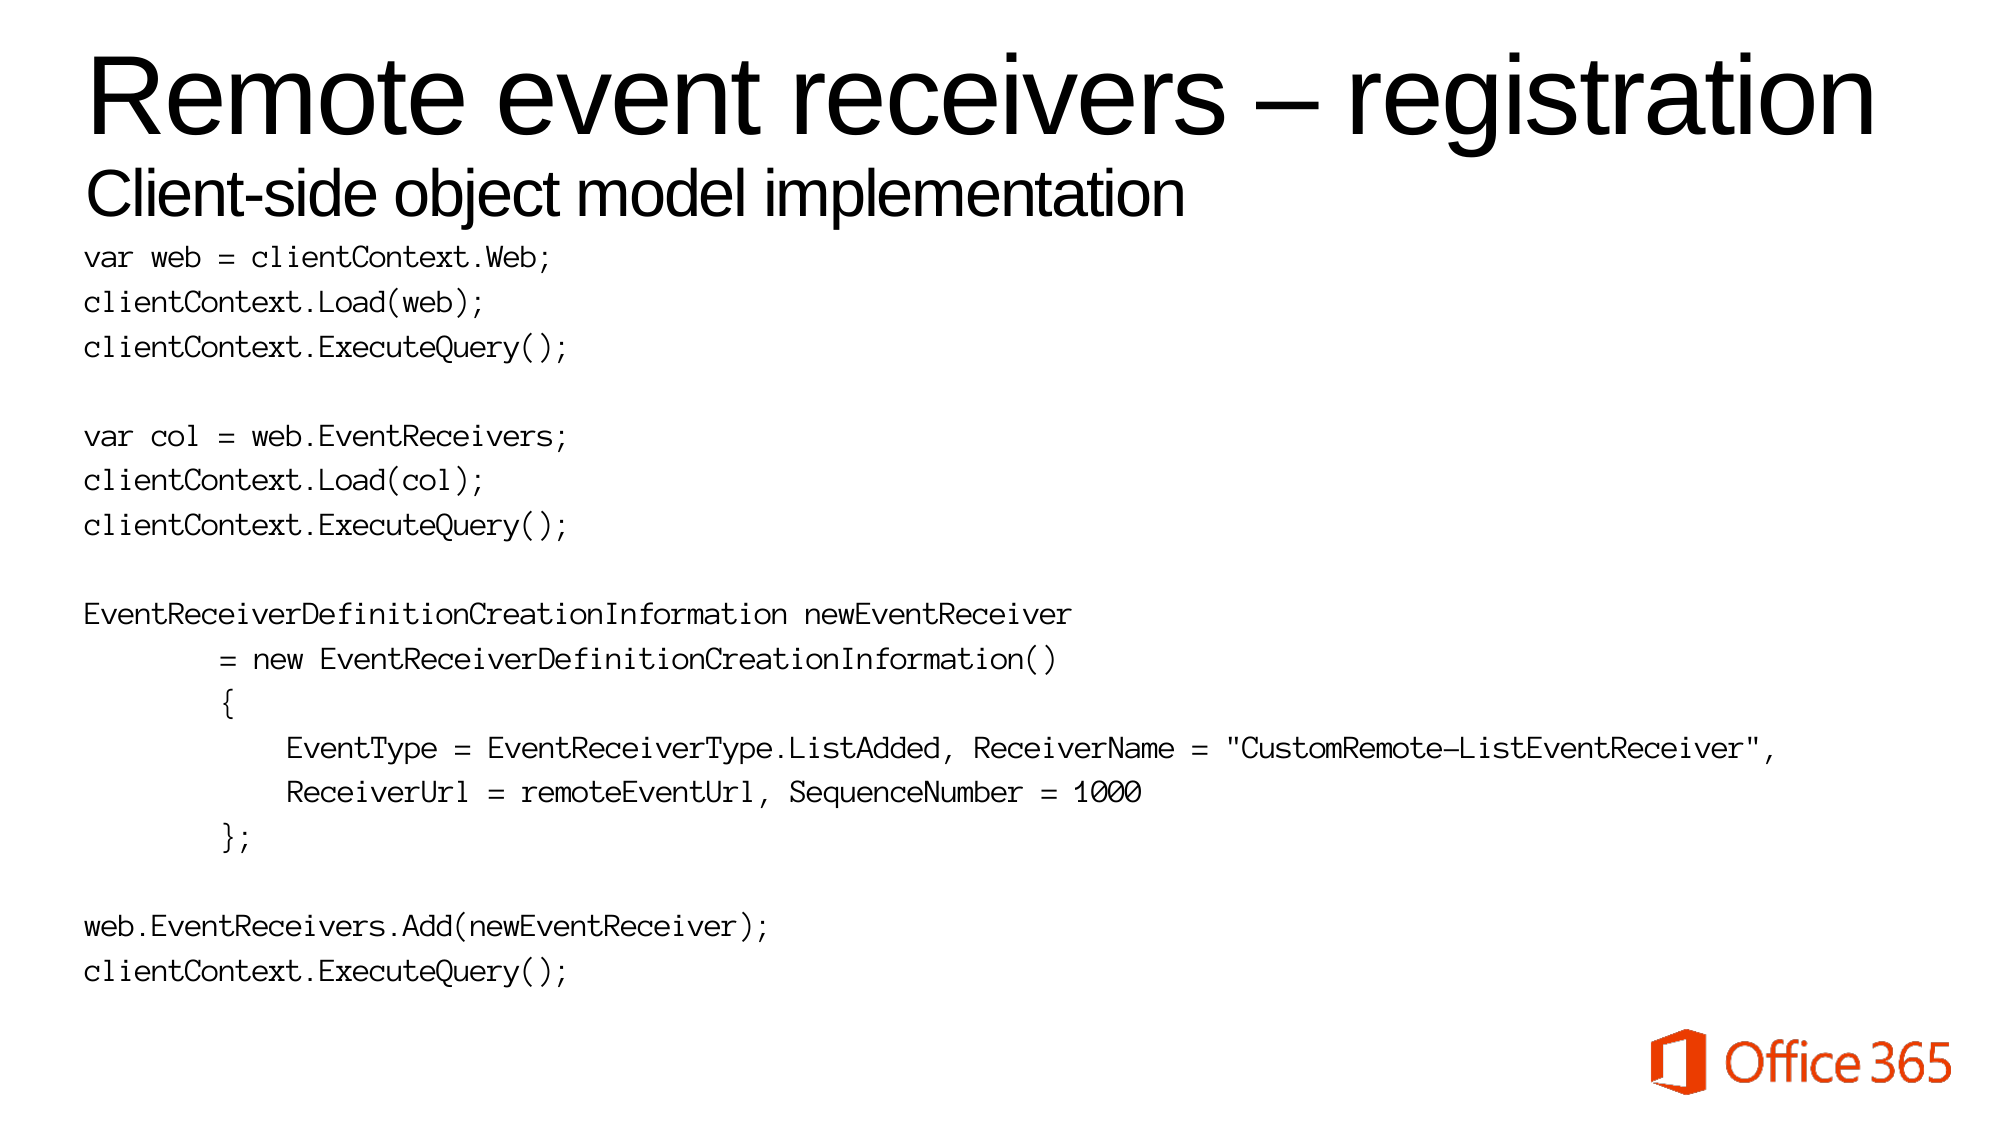

# Remote event receivers – registration Client-side object model implementation
var web = clientContext.Web;
clientContext.Load(web);
clientContext.ExecuteQuery();

var col = web.EventReceivers;
clientContext.Load(col);
clientContext.ExecuteQuery();

EventReceiverDefinitionCreationInformation newEventReceiver
        = new EventReceiverDefinitionCreationInformation()
        {
            EventType = EventReceiverType.ListAdded, ReceiverName = "CustomRemote-ListEventReceiver",
            ReceiverUrl = remoteEventUrl, SequenceNumber = 1000
        };

web.EventReceivers.Add(newEventReceiver);
clientContext.ExecuteQuery();